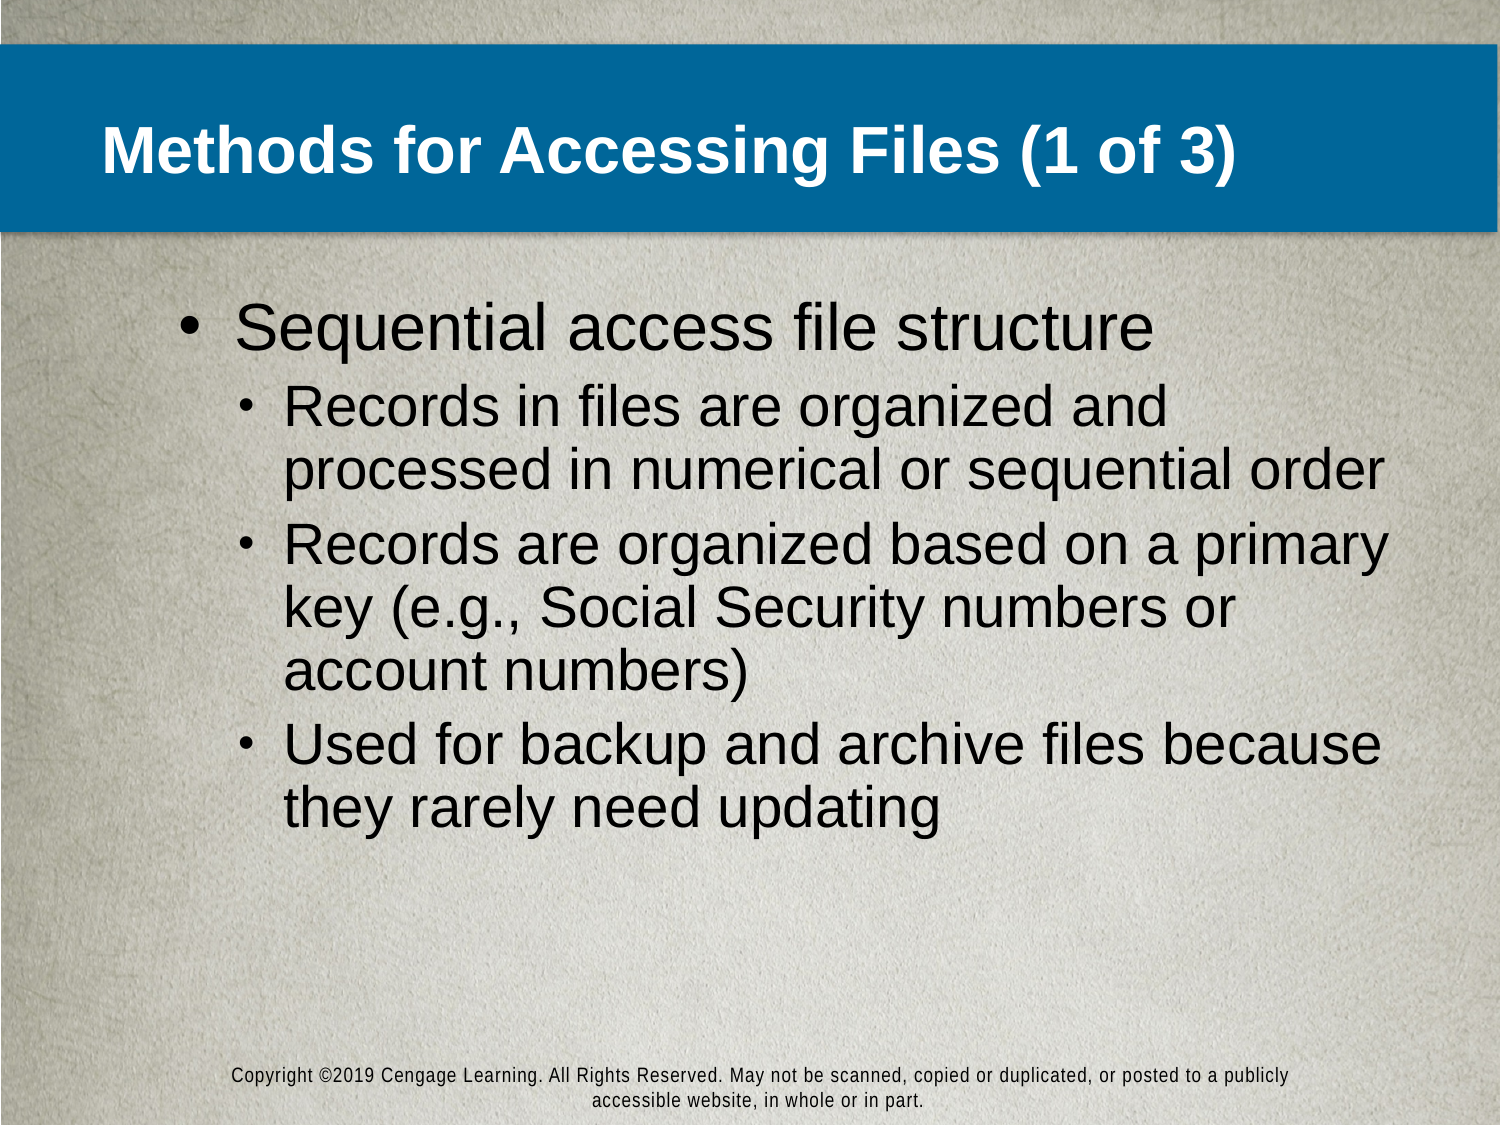

# Methods for Accessing Files (1 of 3)
Sequential access file structure
Records in files are organized and processed in numerical or sequential order
Records are organized based on a primary key (e.g., Social Security numbers or account numbers)
Used for backup and archive files because they rarely need updating